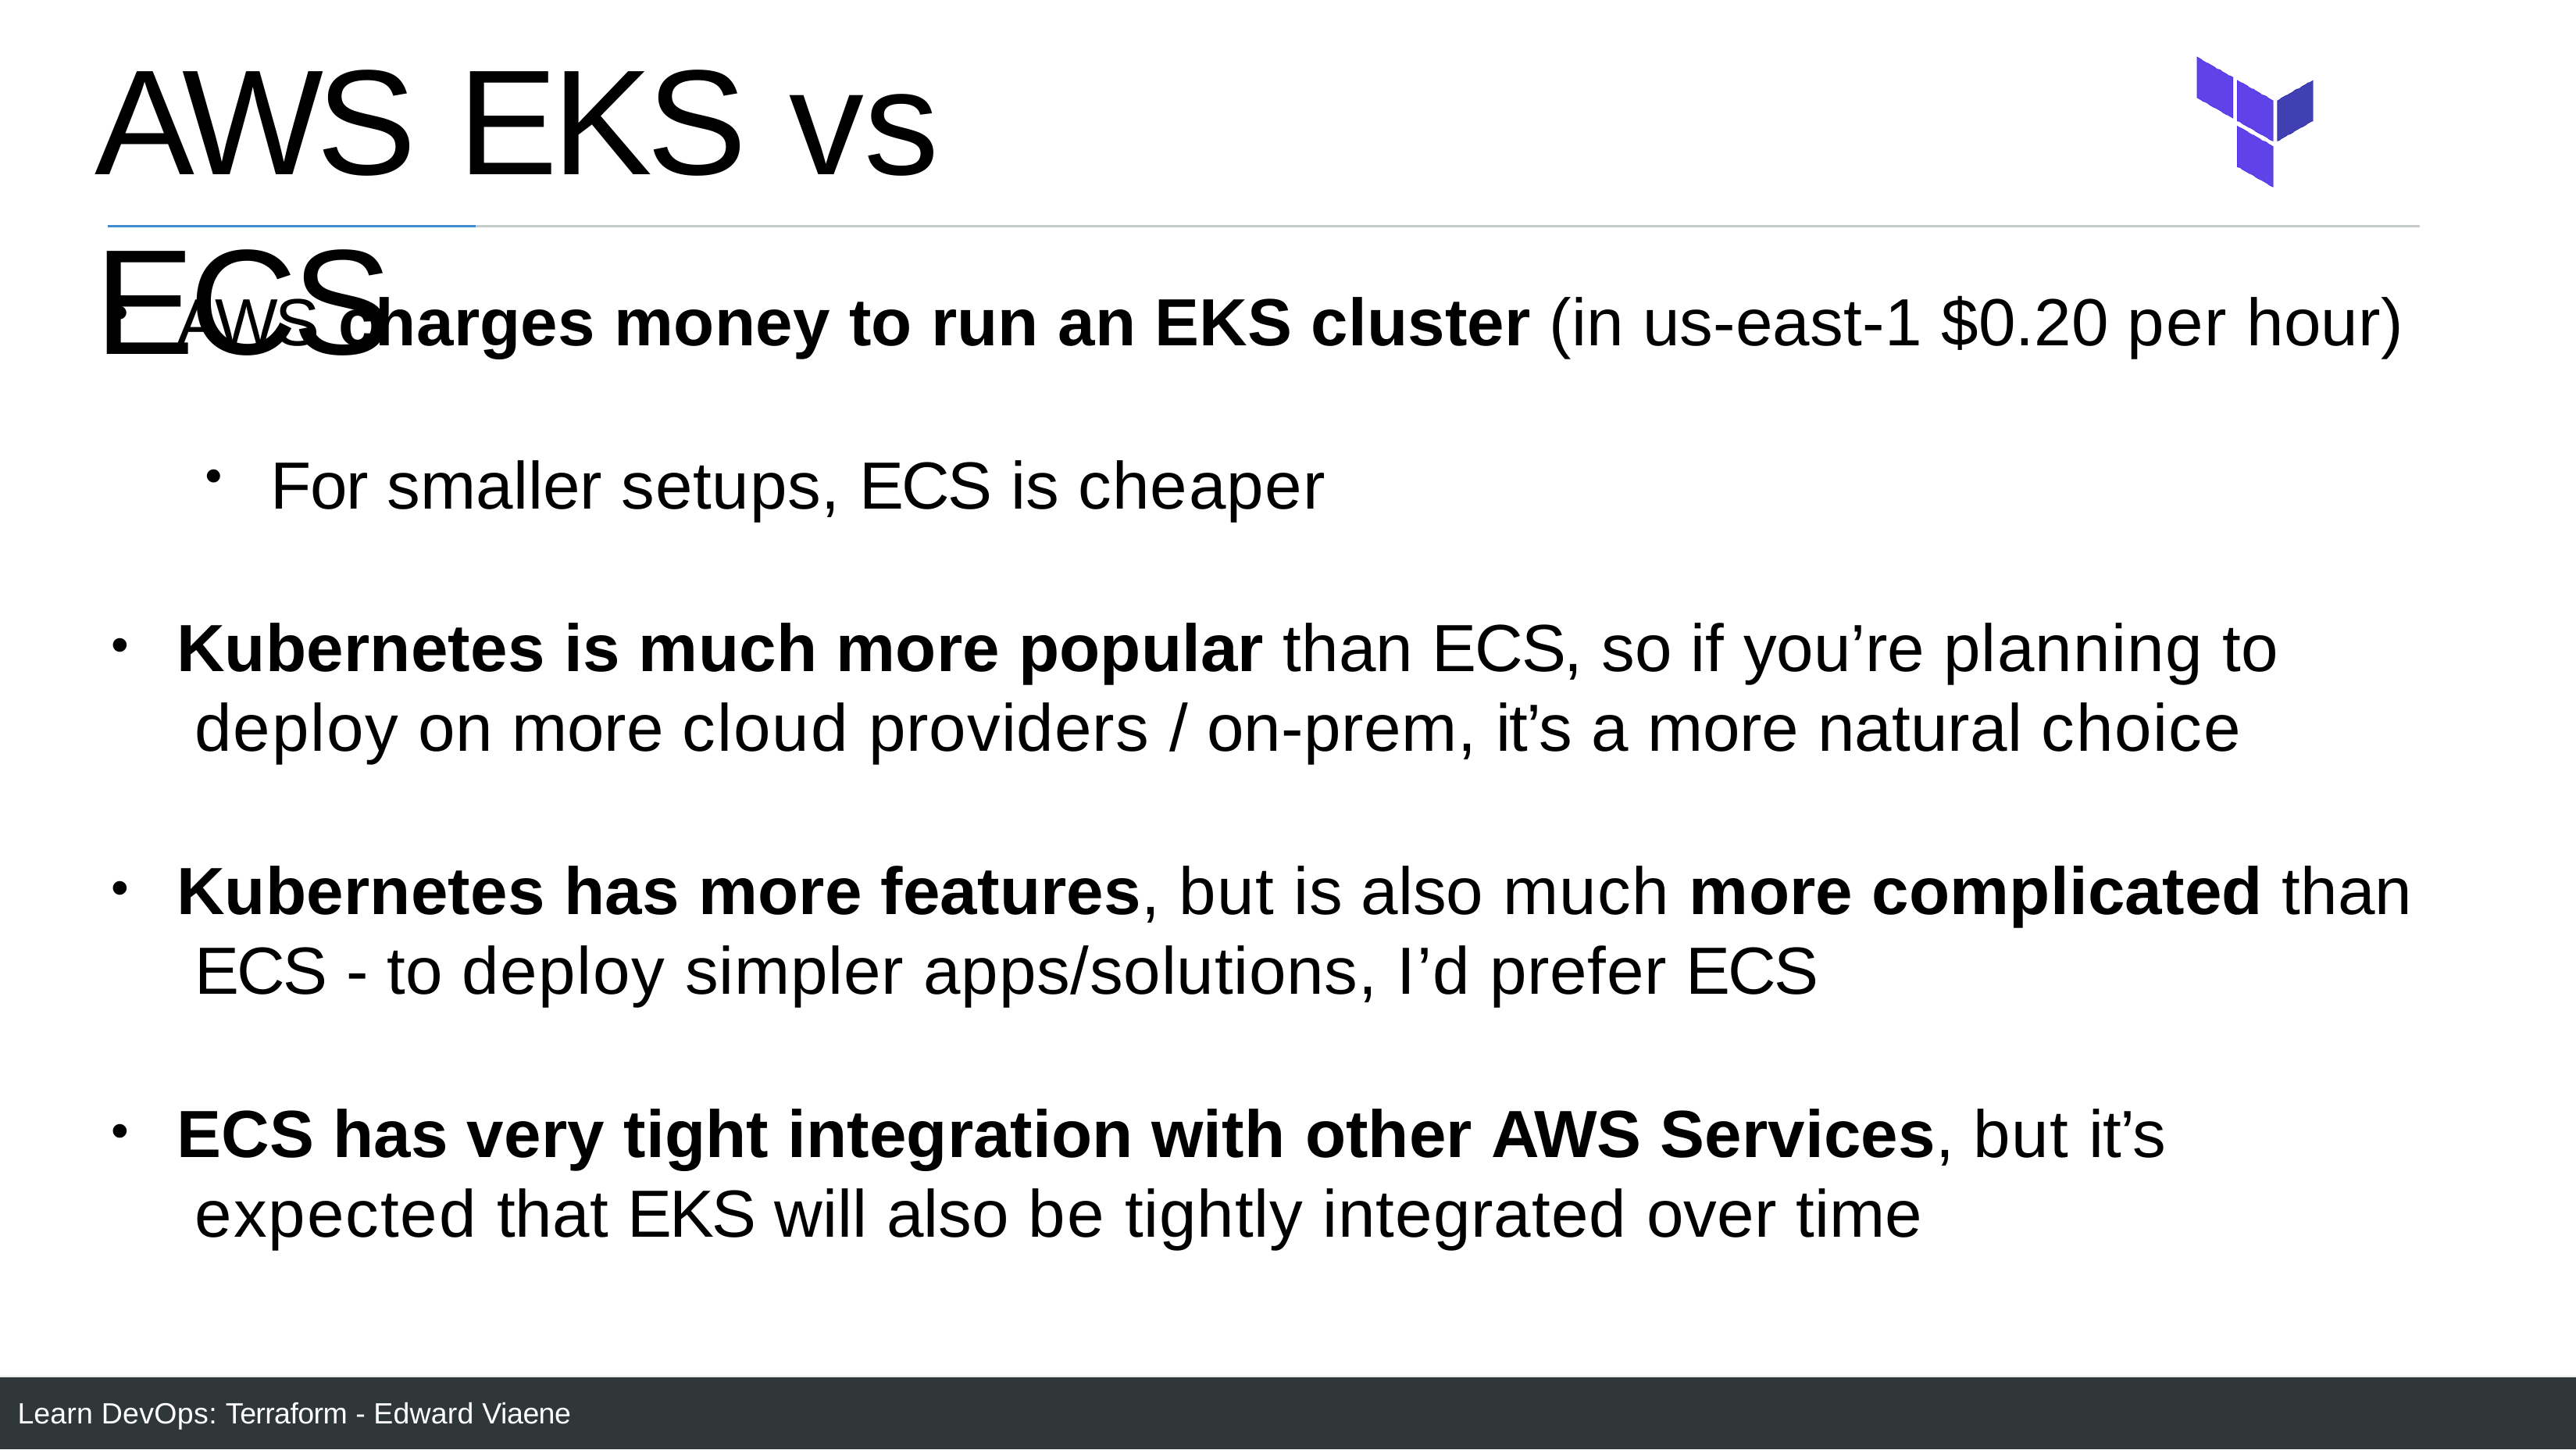

# AWS EKS vs ECS
AWS charges money to run an EKS cluster (in us-east-1 $0.20 per hour)

For smaller setups, ECS is cheaper

Kubernetes is much more popular than ECS, so if you’re planning to  deploy on more cloud providers / on-prem, it’s a more natural choice

Kubernetes has more features, but is also much more complicated than  ECS - to deploy simpler apps/solutions, I’d prefer ECS

ECS has very tight integration with other AWS Services, but it’s  expected that EKS will also be tightly integrated over time
Learn DevOps: Terraform - Edward Viaene